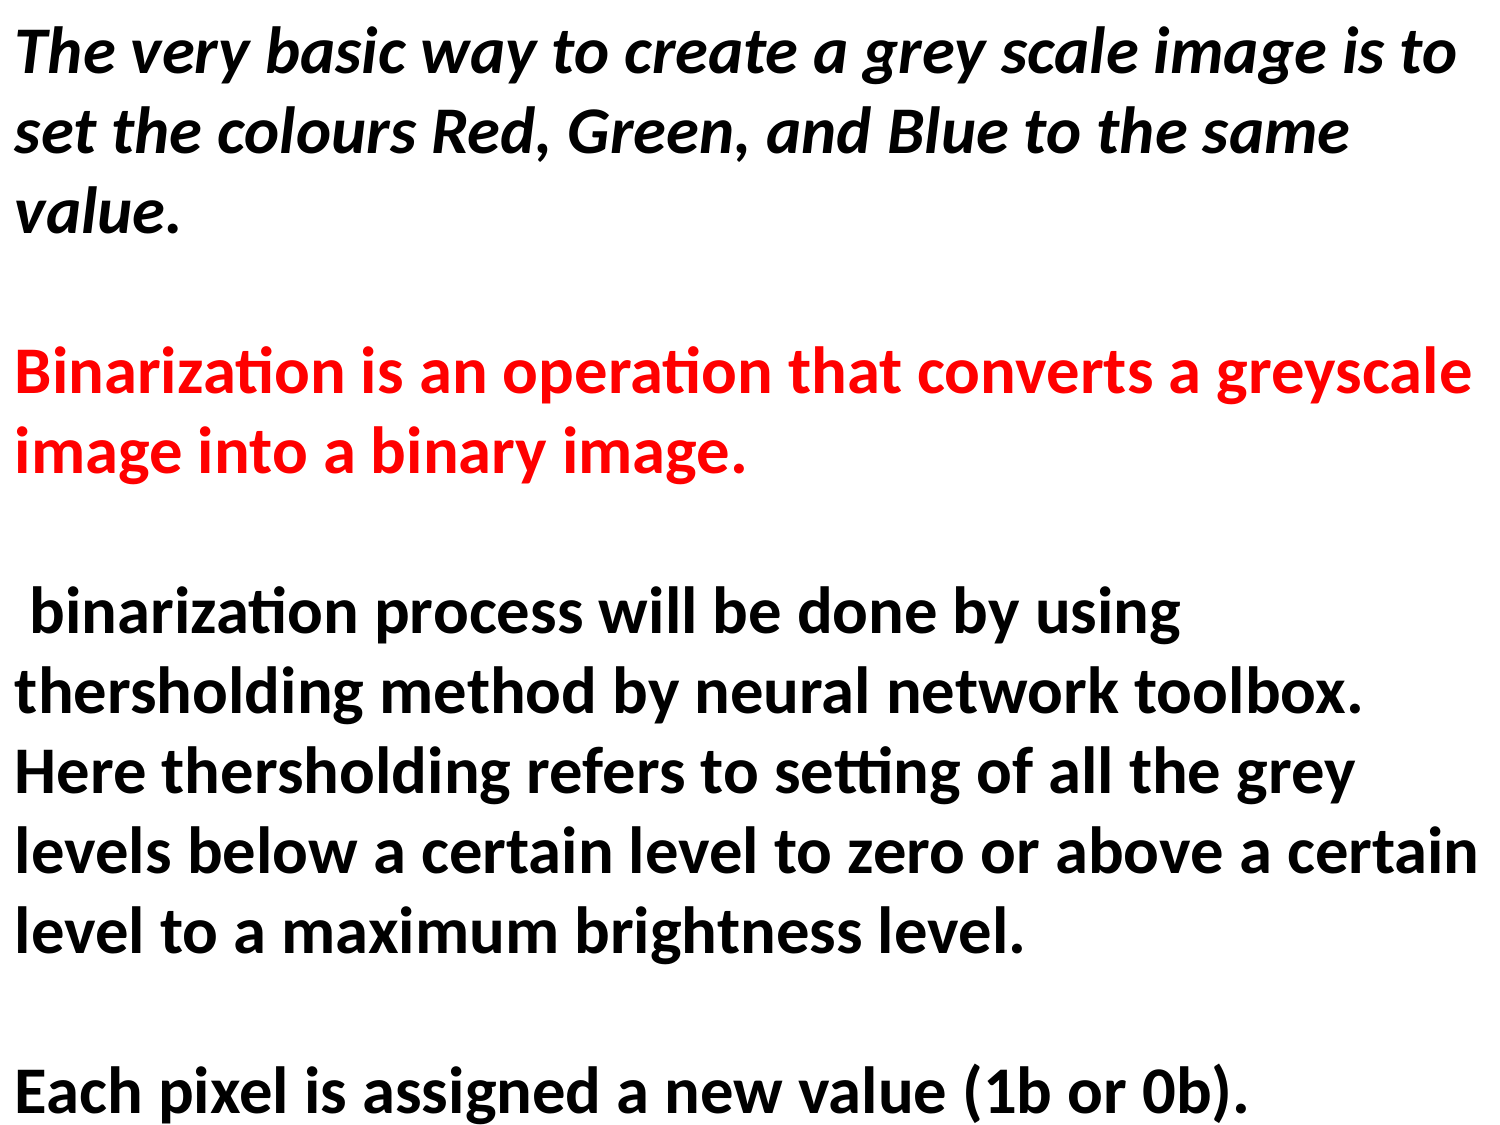

The very basic way to create a grey scale image is to set the colours Red, Green, and Blue to the same value.

Binarization is an operation that converts a greyscale image into a binary image.

 binarization process will be done by using thersholding method by neural network toolbox. Here thersholding refers to setting of all the grey levels below a certain level to zero or above a certain level to a maximum brightness level.

Each pixel is assigned a new value (1b or 0b).